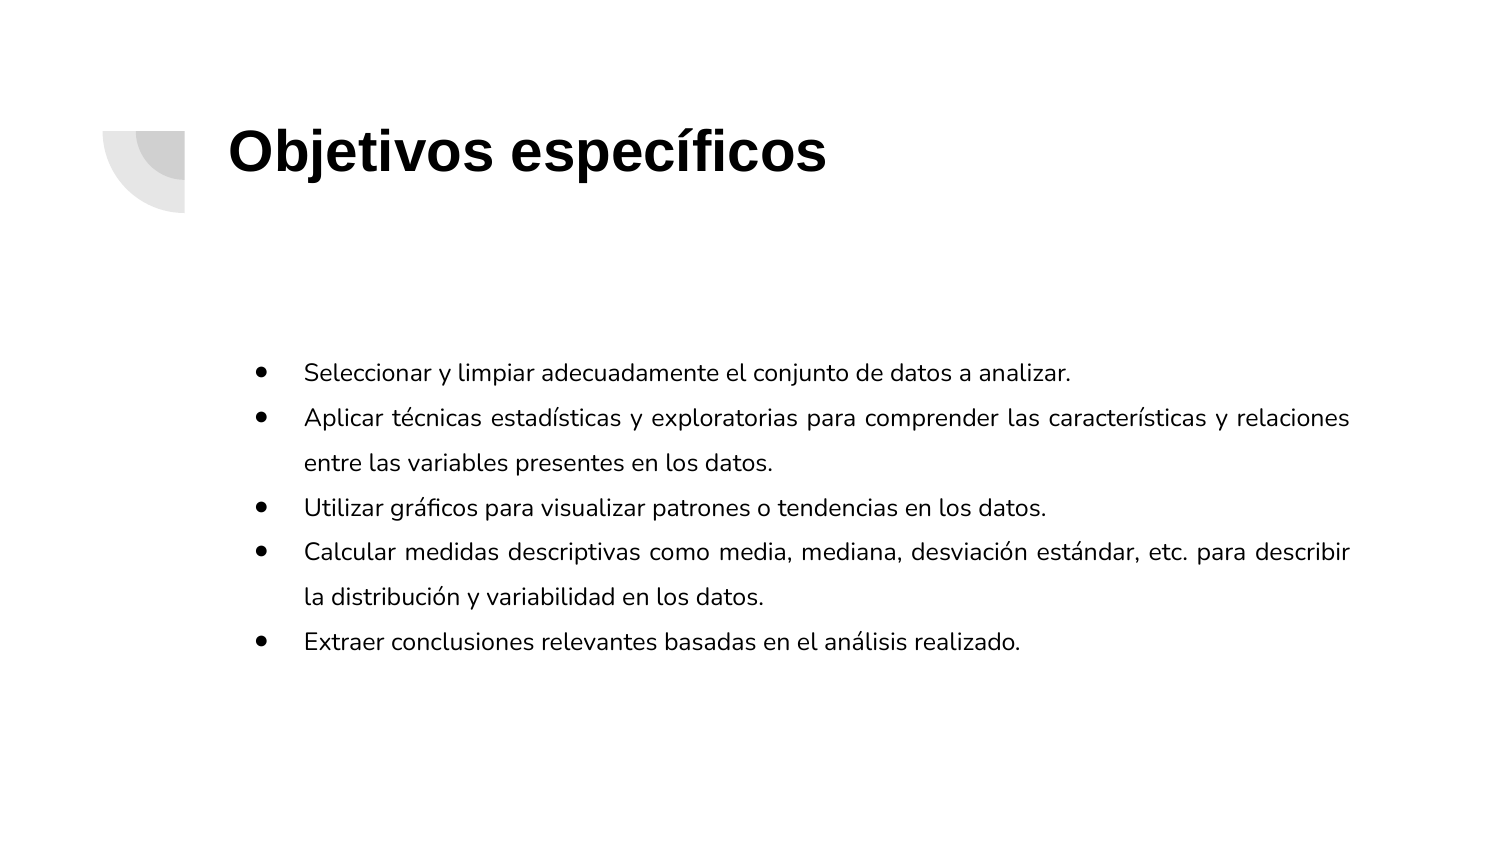

# Objetivos específicos
Seleccionar y limpiar adecuadamente el conjunto de datos a analizar.
Aplicar técnicas estadísticas y exploratorias para comprender las características y relaciones entre las variables presentes en los datos.
Utilizar gráficos para visualizar patrones o tendencias en los datos.
Calcular medidas descriptivas como media, mediana, desviación estándar, etc. para describir la distribución y variabilidad en los datos.
Extraer conclusiones relevantes basadas en el análisis realizado.